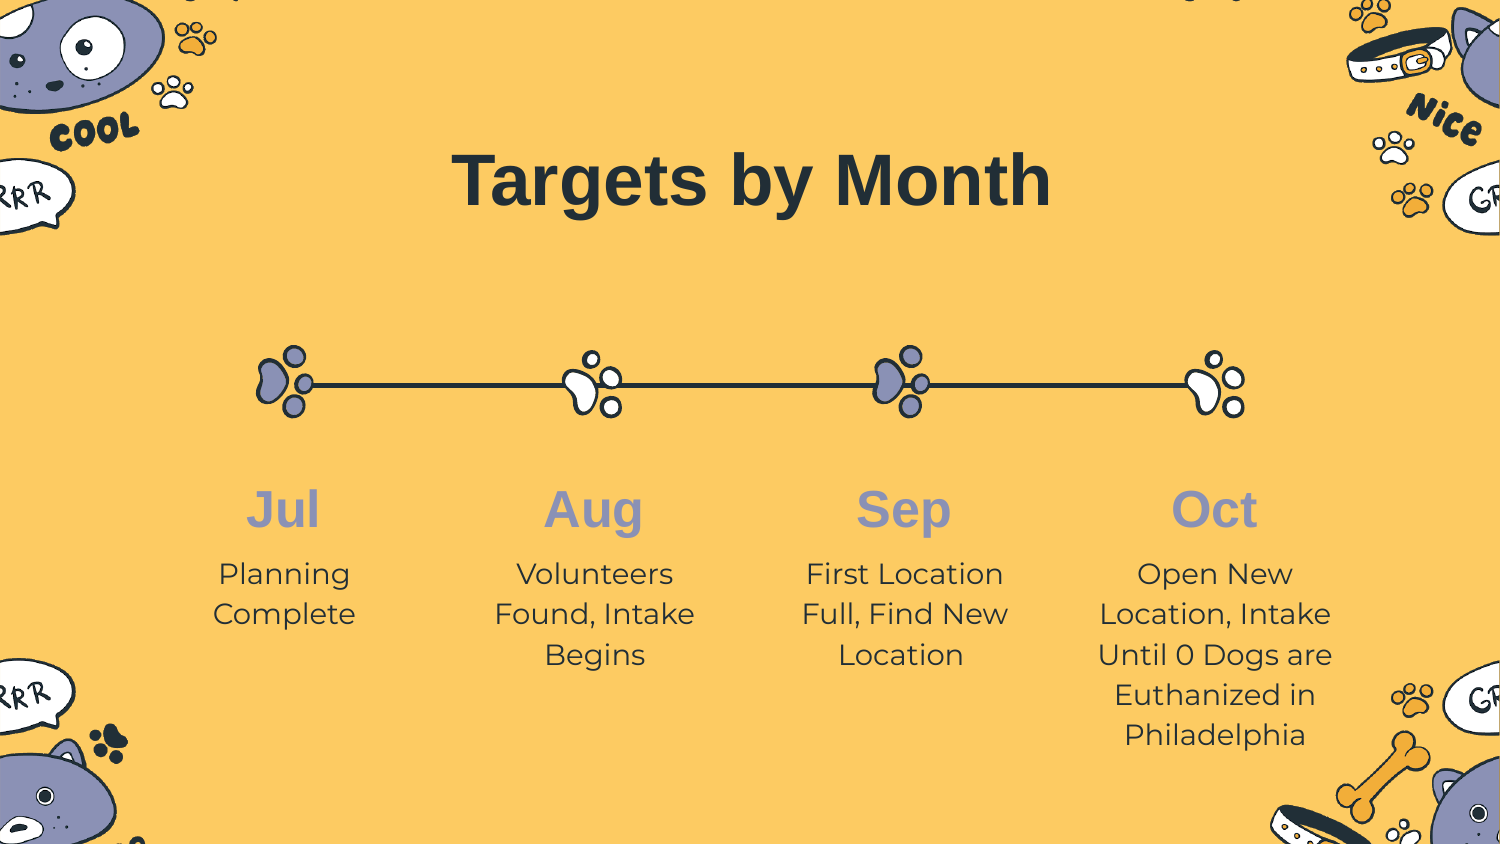

# Targets by Month

Jul
Aug
Sep
Oct
Planning Complete
Volunteers Found, Intake Begins
First Location Full, Find New Location
Open New Location, Intake Until 0 Dogs are Euthanized in Philadelphia